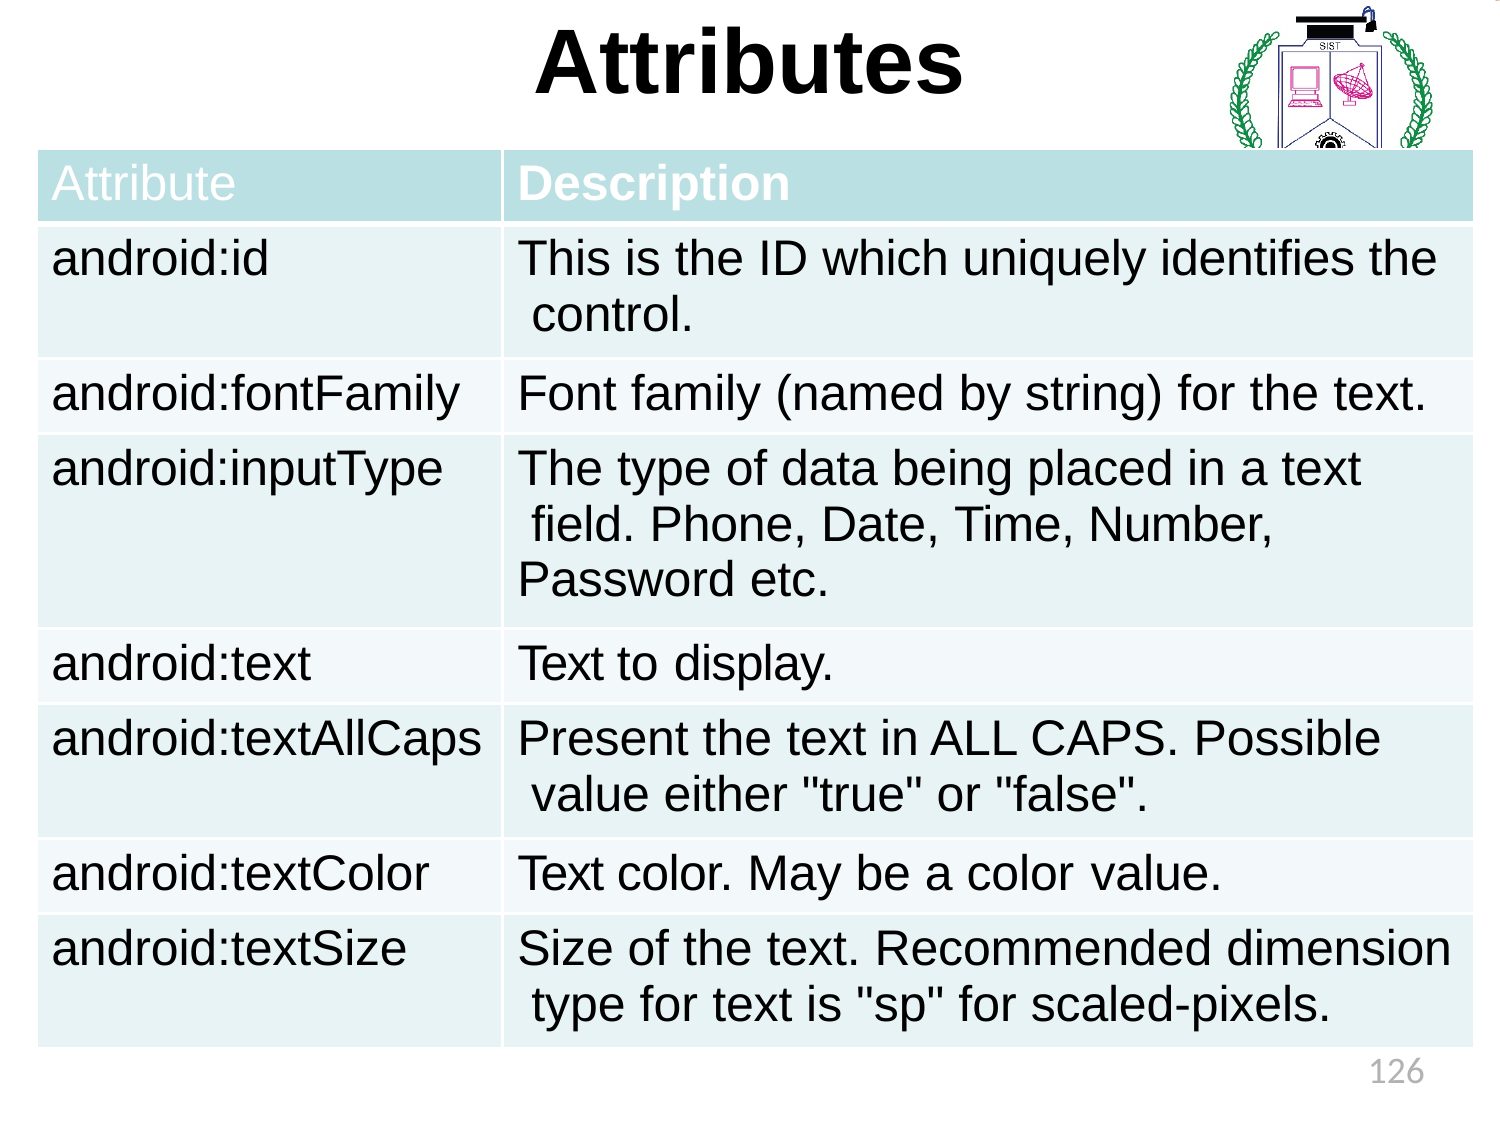

# Attributes
| Attribute | Description |
| --- | --- |
| android:id | This is the ID which uniquely identifies the control. |
| android:fontFamily | Font family (named by string) for the text. |
| android:inputType | The type of data being placed in a text field. Phone, Date, Time, Number, Password etc. |
| android:text | Text to display. |
| android:textAllCaps | Present the text in ALL CAPS. Possible value either "true" or "false". |
| android:textColor | Text color. May be a color value. |
| android:textSize | Size of the text. Recommended dimension type for text is "sp" for scaled-pixels. |
126